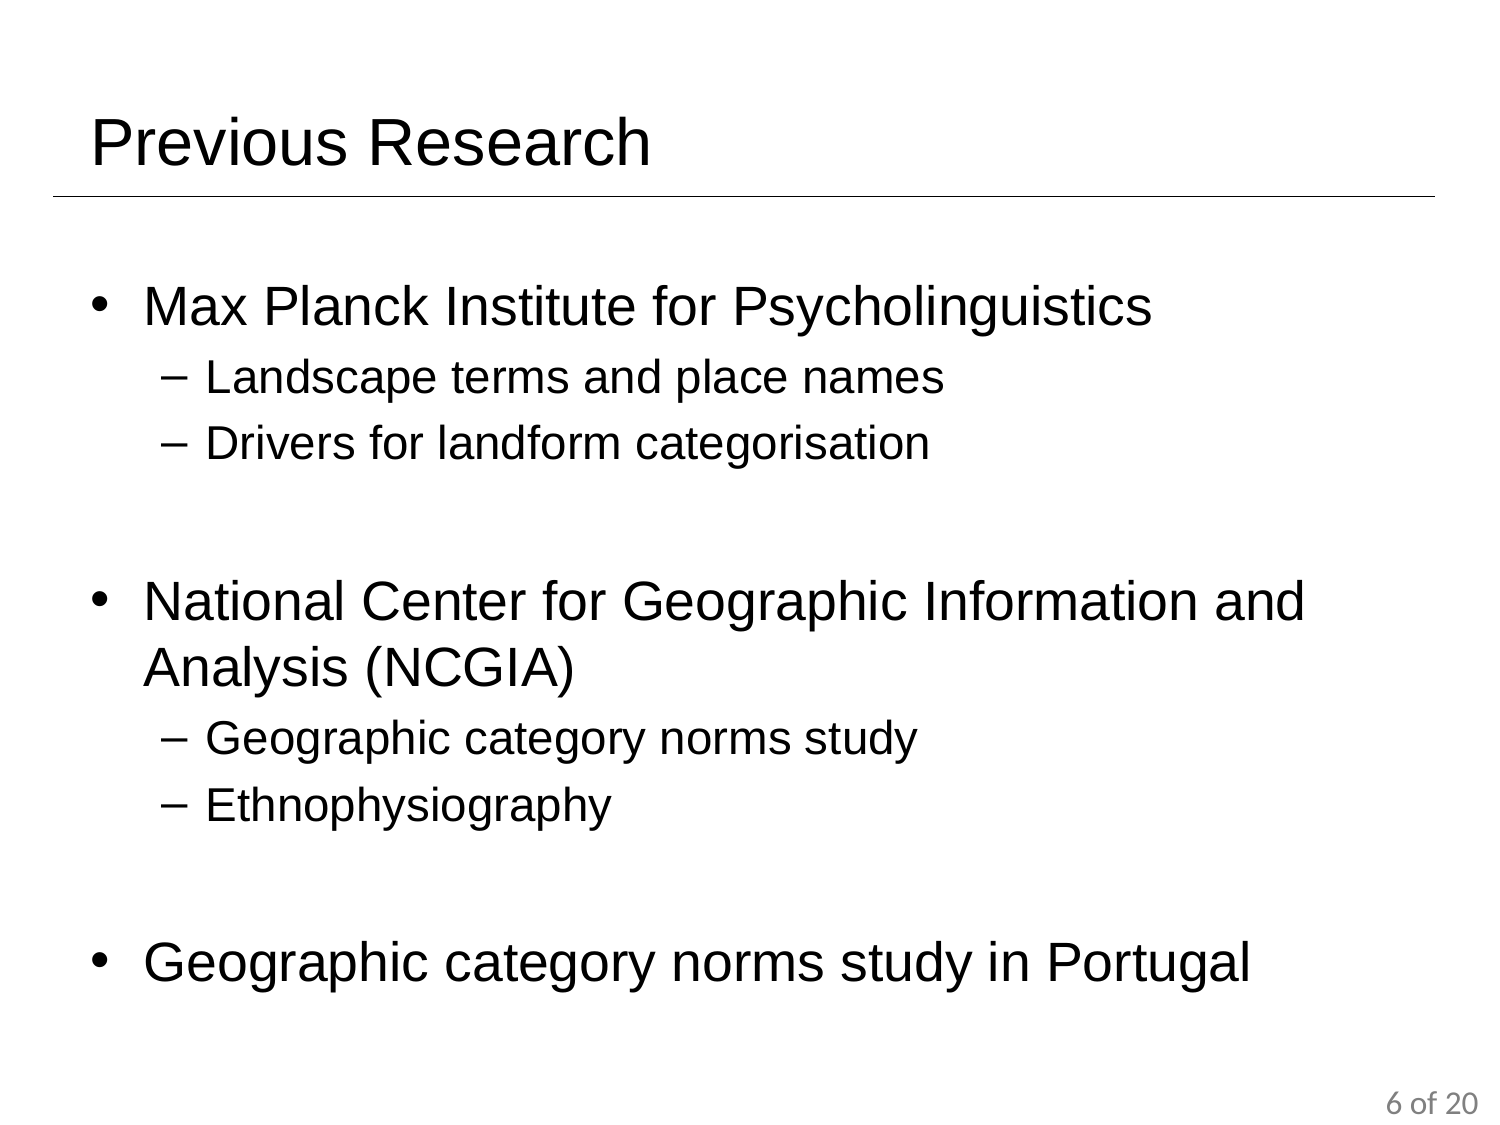

# Previous Research
Max Planck Institute for Psycholinguistics
Landscape terms and place names
Drivers for landform categorisation

National Center for Geographic Information and Analysis (NCGIA)
Geographic category norms study
Ethnophysiography

Geographic category norms study in Portugal

6 of 20